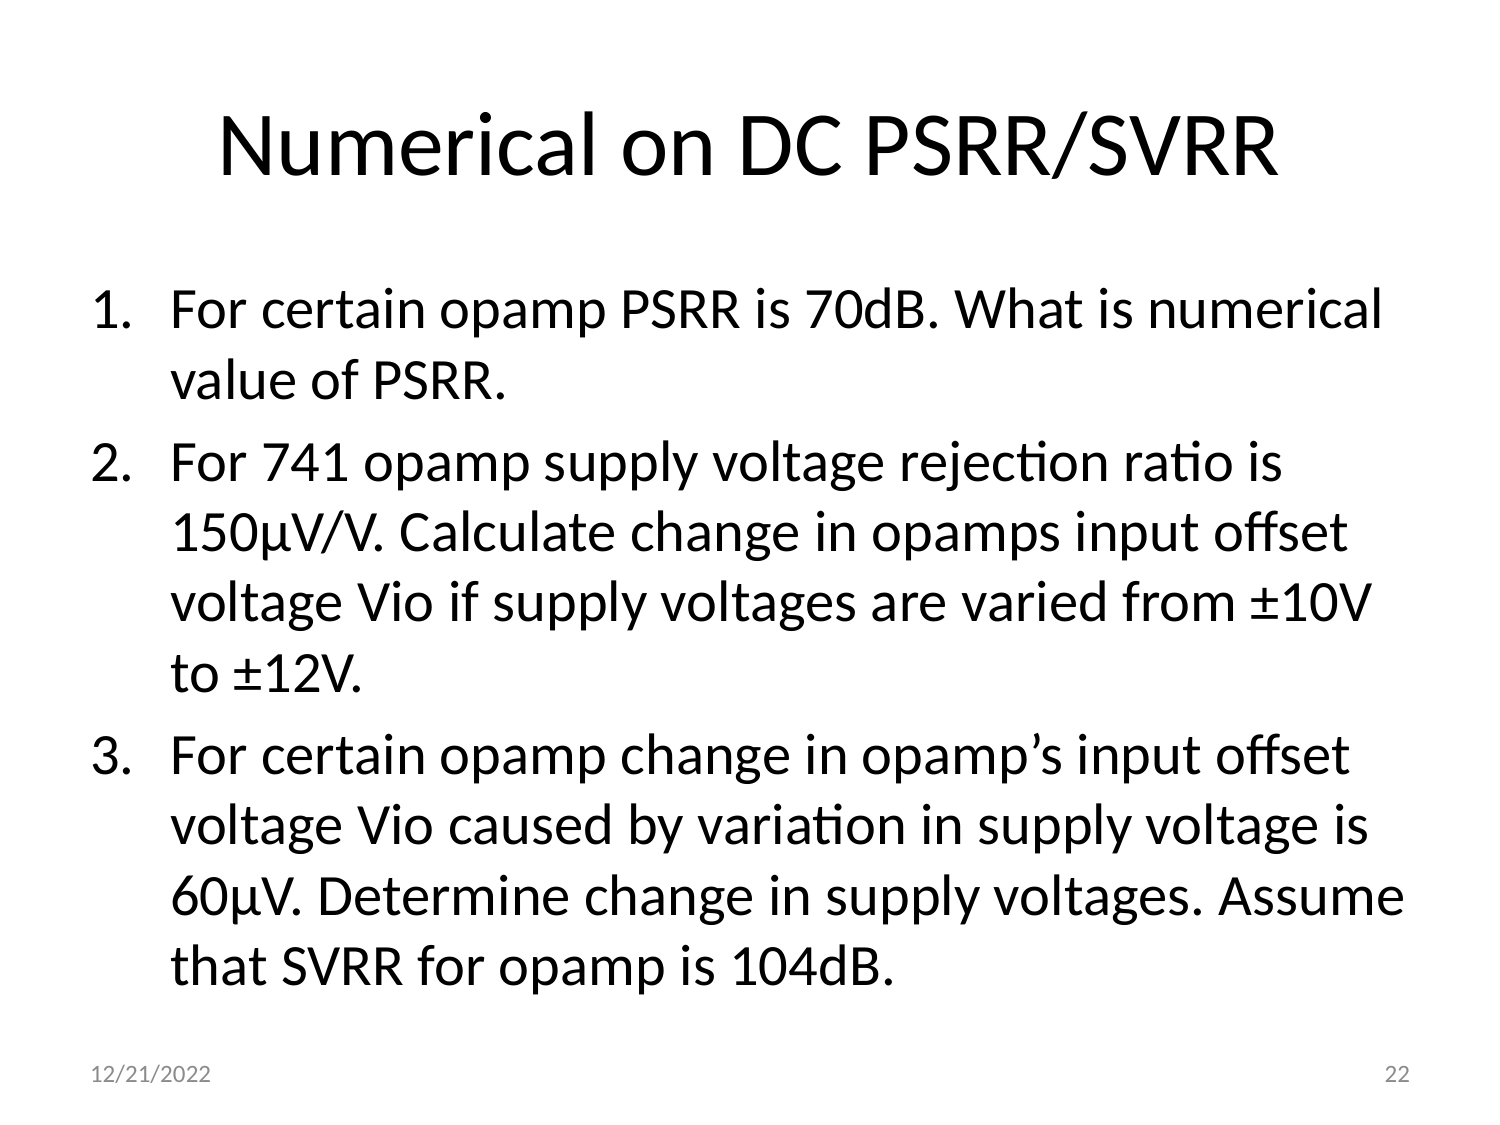

# Numerical on DC PSRR/SVRR
For certain opamp PSRR is 70dB. What is numerical value of PSRR.
For 741 opamp supply voltage rejection ratio is 150µV/V. Calculate change in opamps input offset voltage Vio if supply voltages are varied from ±10V to ±12V.
For certain opamp change in opamp’s input offset voltage Vio caused by variation in supply voltage is 60µV. Determine change in supply voltages. Assume that SVRR for opamp is 104dB.
12/21/2022
22